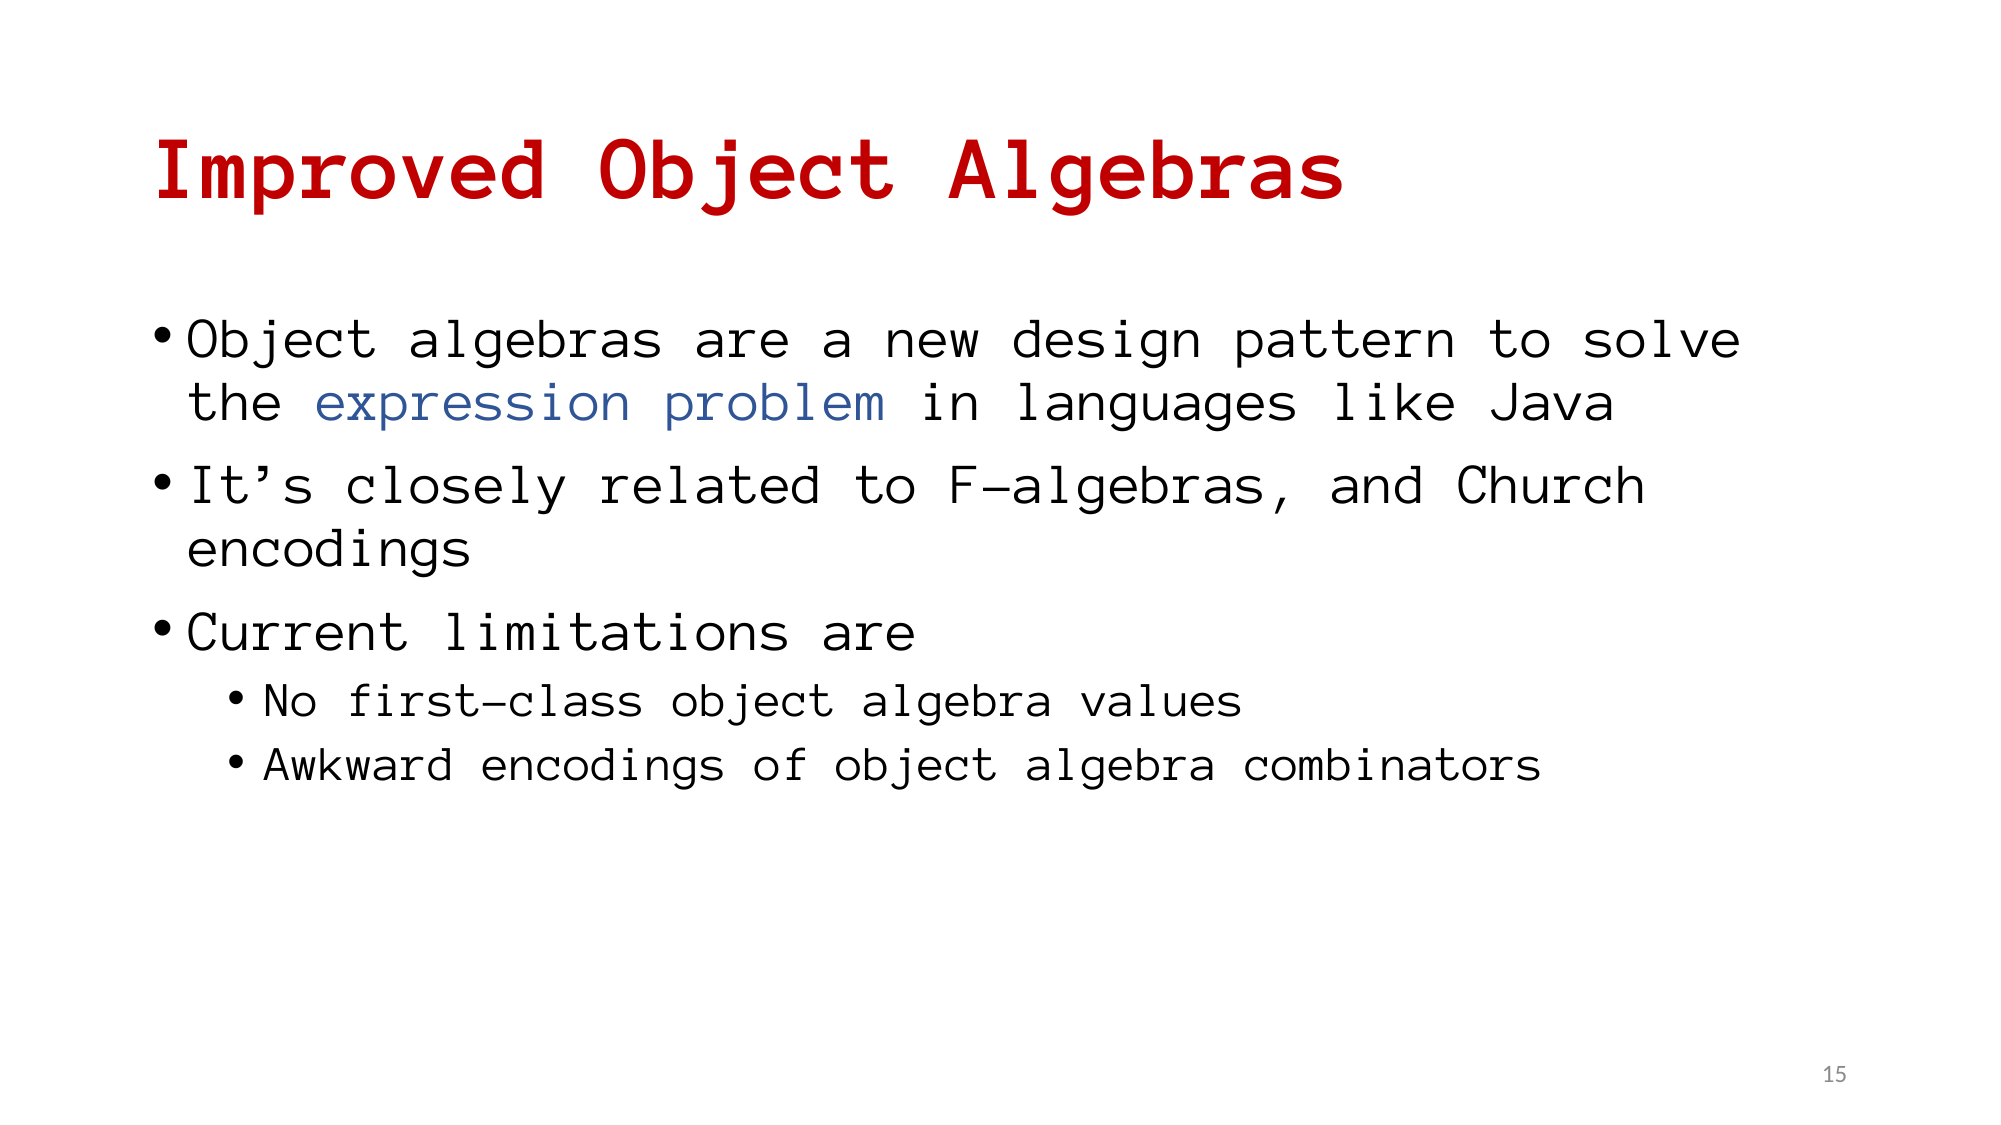

# Improved Object Algebras
Object algebras are a new design pattern to solve the expression problem in languages like Java
It’s closely related to F-algebras, and Church encodings
Current limitations are
No first-class object algebra values
Awkward encodings of object algebra combinators

15